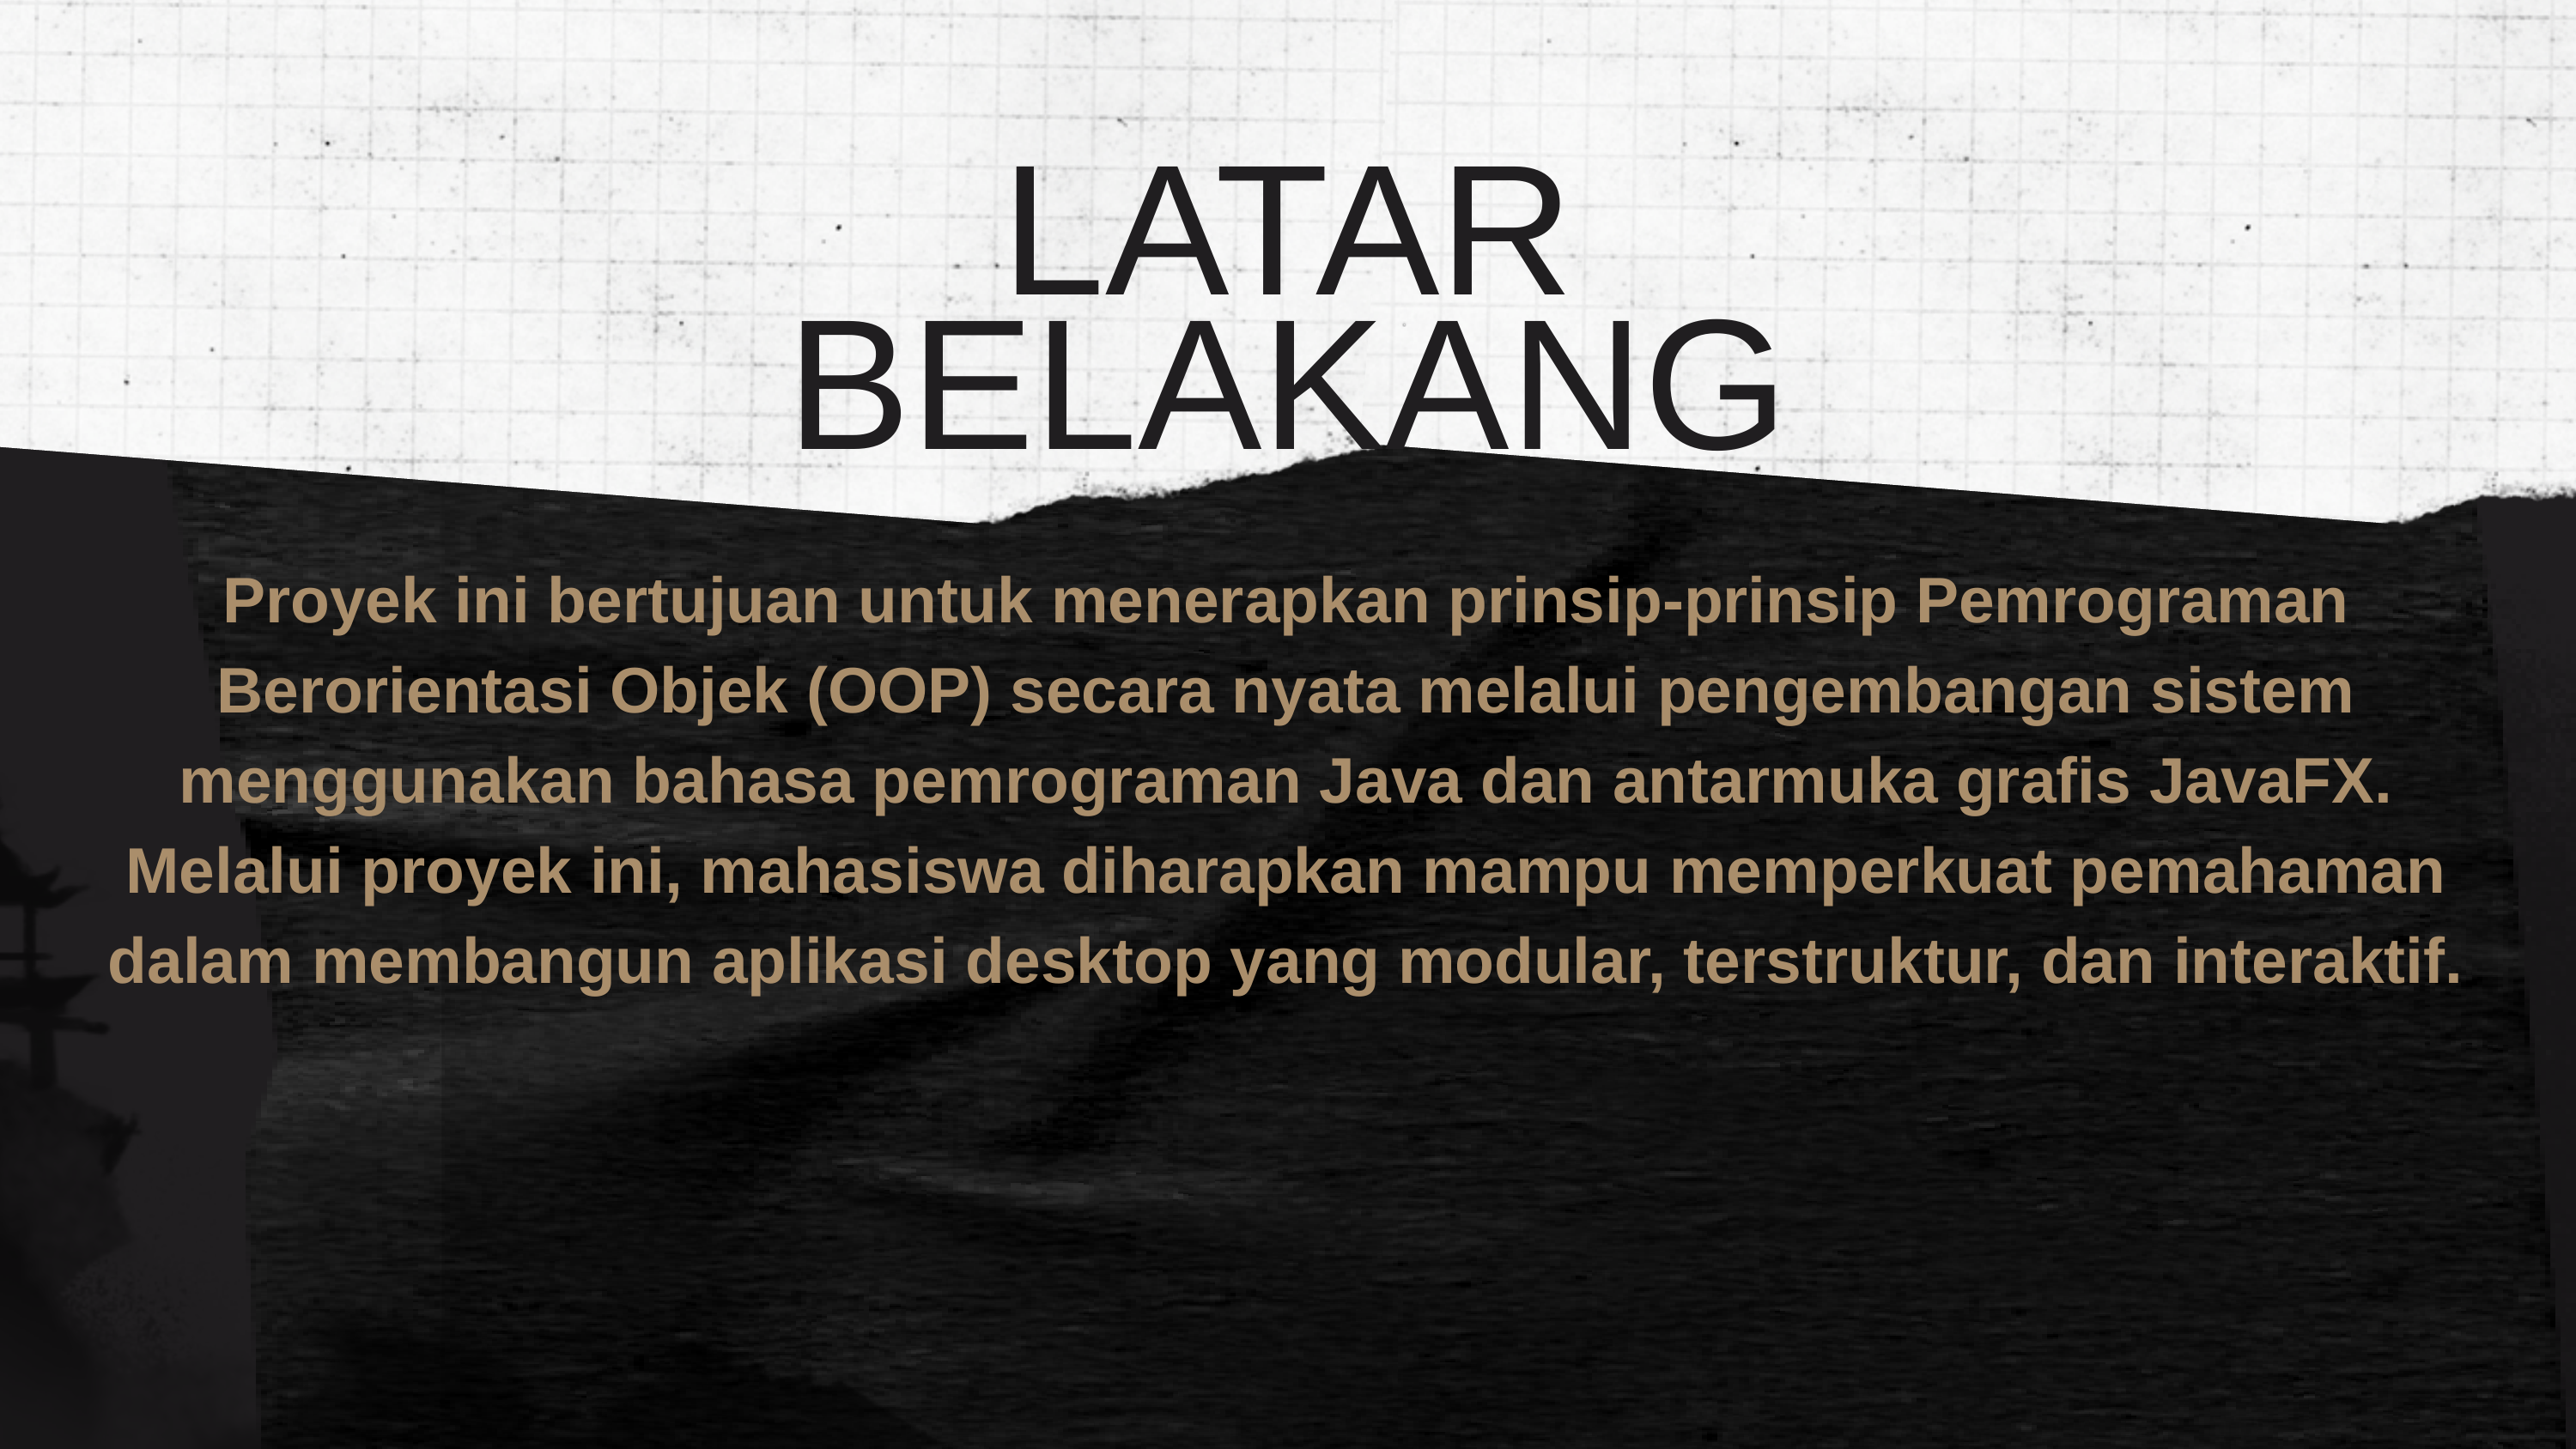

LATAR BELAKANG

Proyek ini bertujuan untuk menerapkan prinsip-prinsip Pemrograman Berorientasi Objek (OOP) secara nyata melalui pengembangan sistem menggunakan bahasa pemrograman Java dan antarmuka grafis JavaFX. Melalui proyek ini, mahasiswa diharapkan mampu memperkuat pemahaman dalam membangun aplikasi desktop yang modular, terstruktur, dan interaktif.